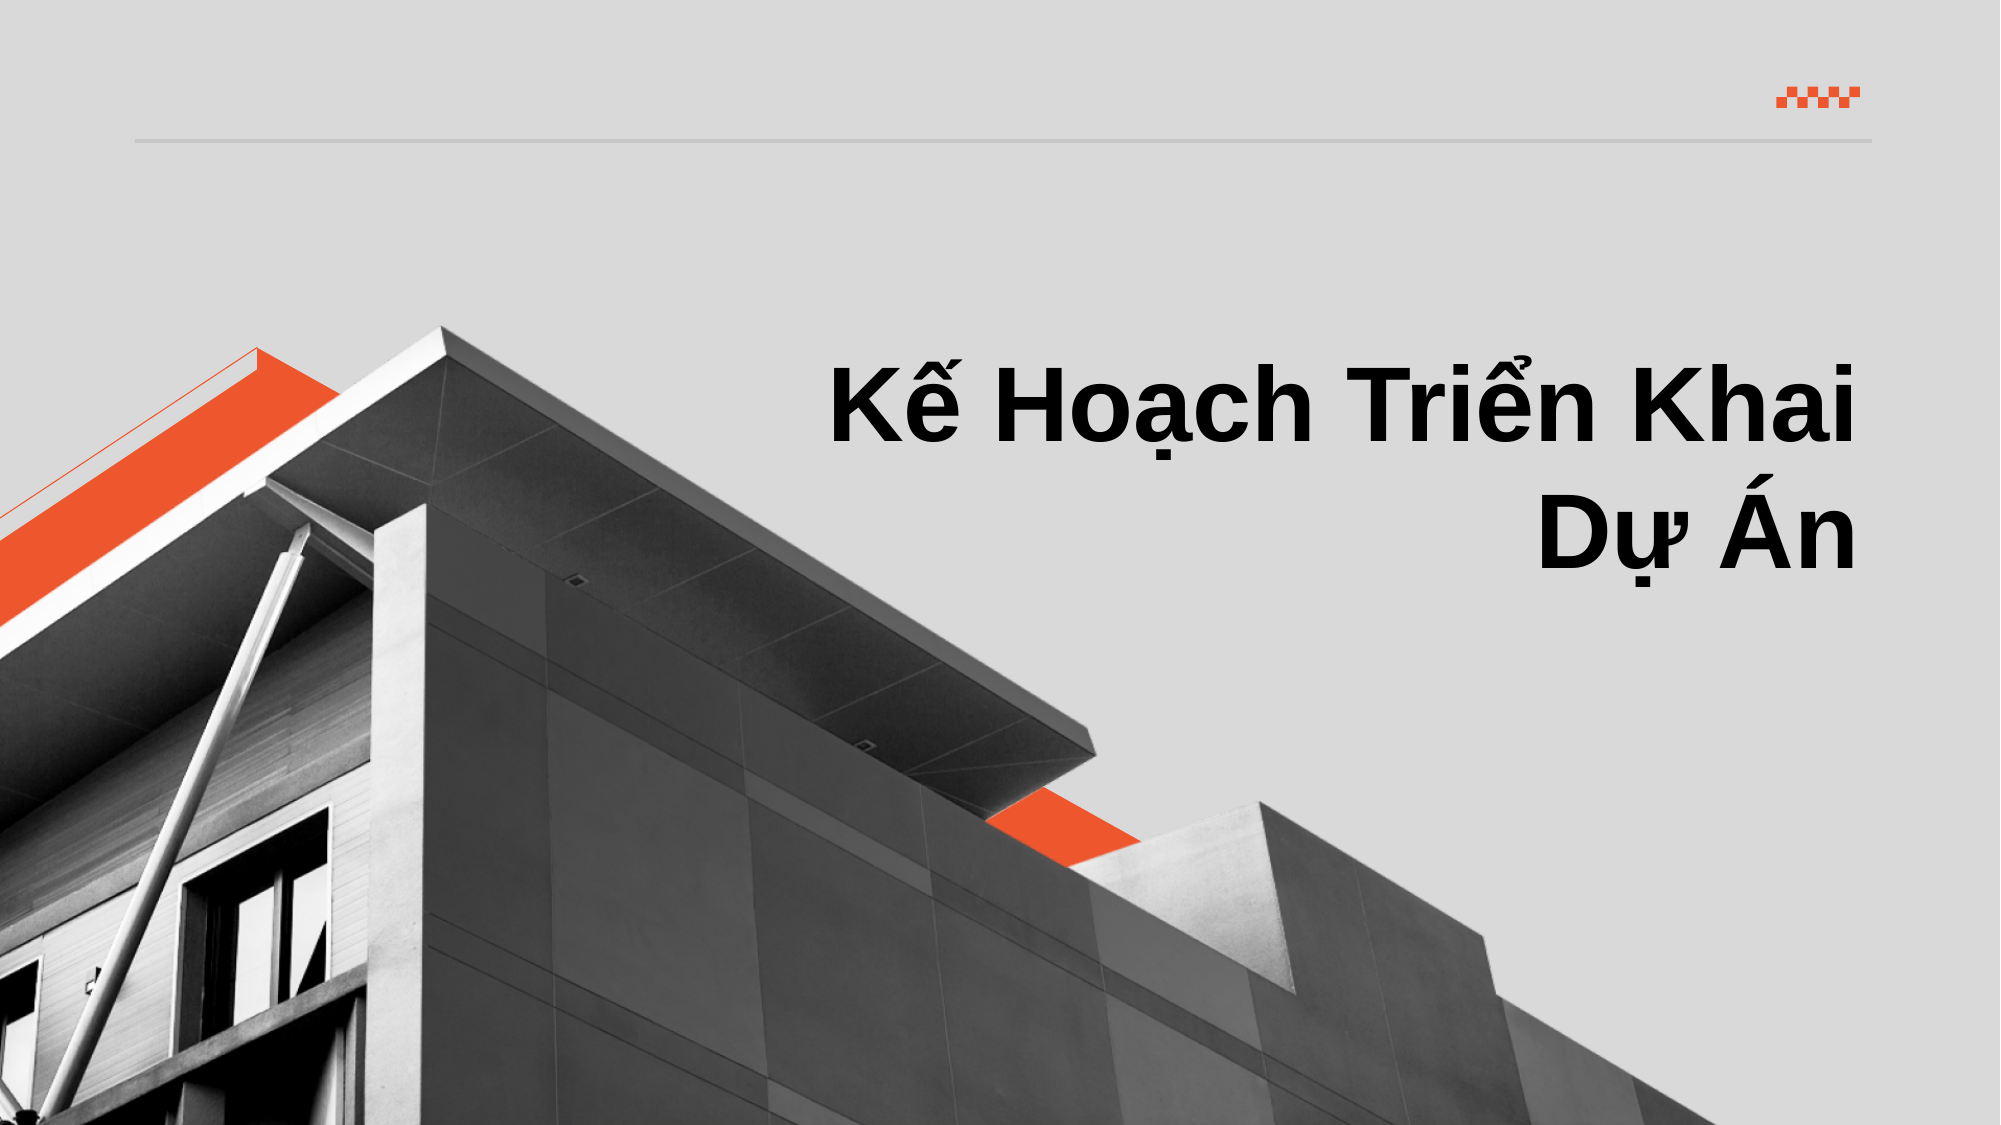

# Kế Hoạch Triển Khai Dự Án